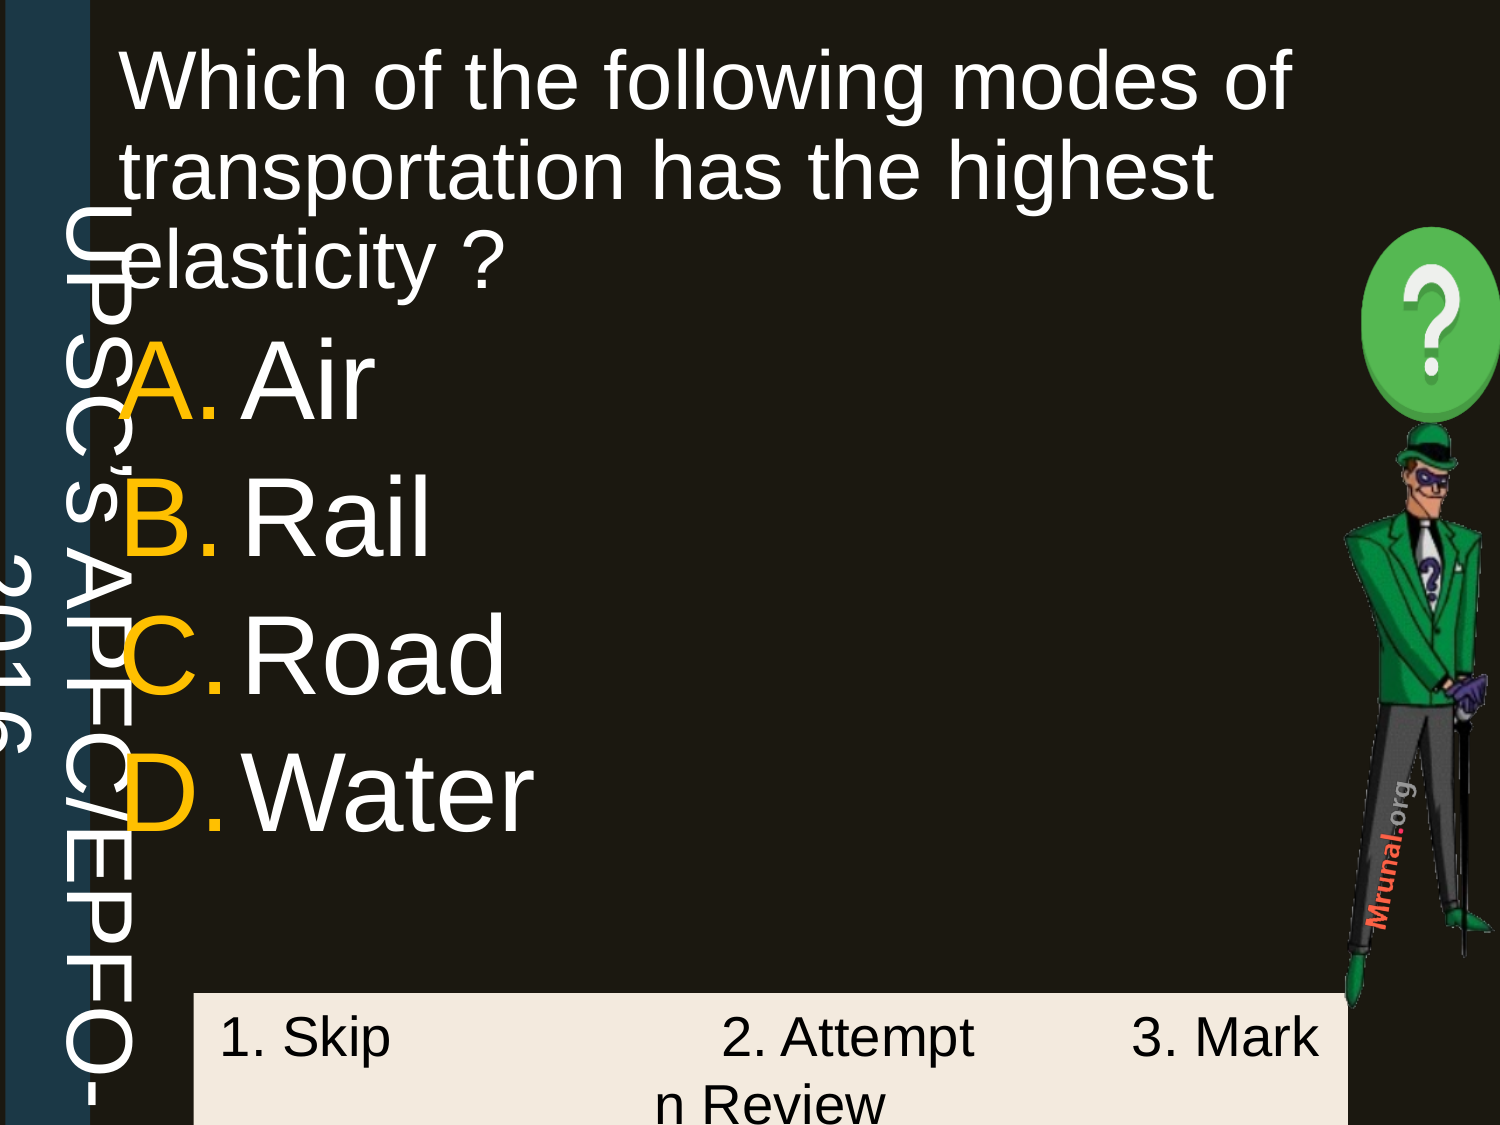

UPSC’s APFC/EPFO-2016
Which of the following modes of transportation has the highest elasticity ?
Air
Rail
Road
Water